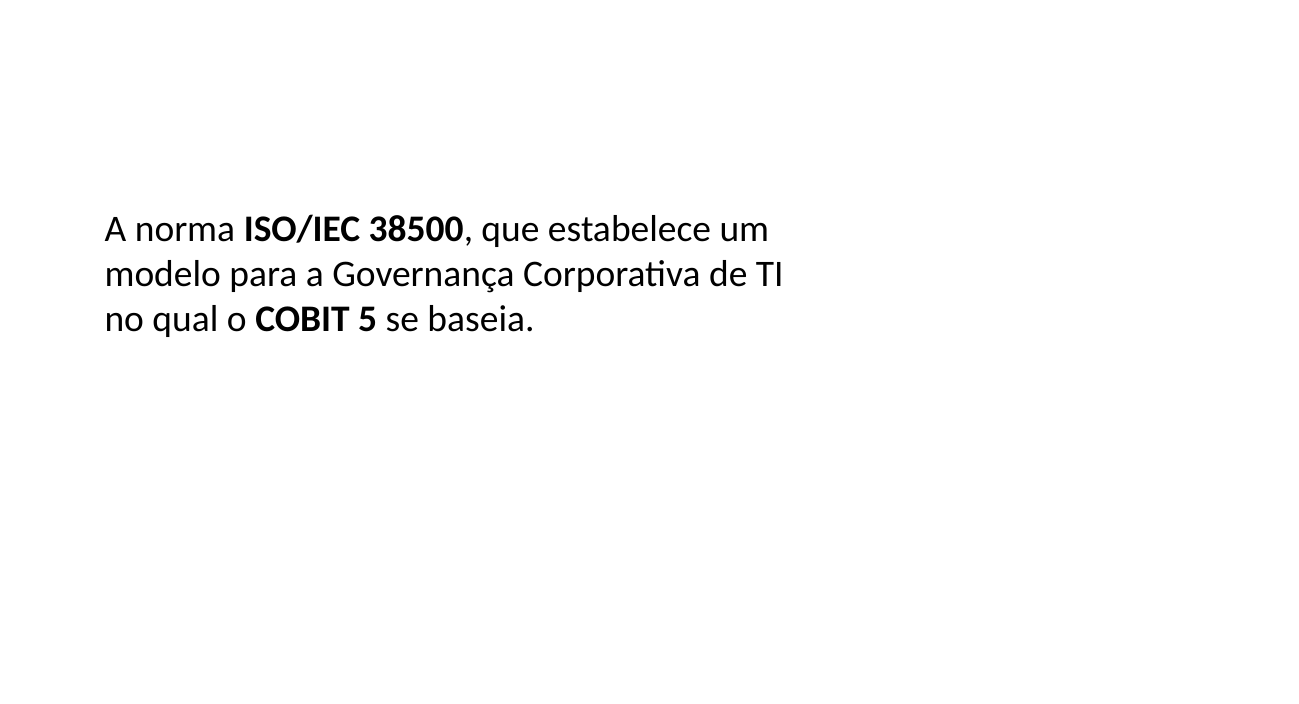

A norma ISO/IEC 38500, que estabelece um modelo para a Governança Corporativa de TI no qual o COBIT 5 se baseia.